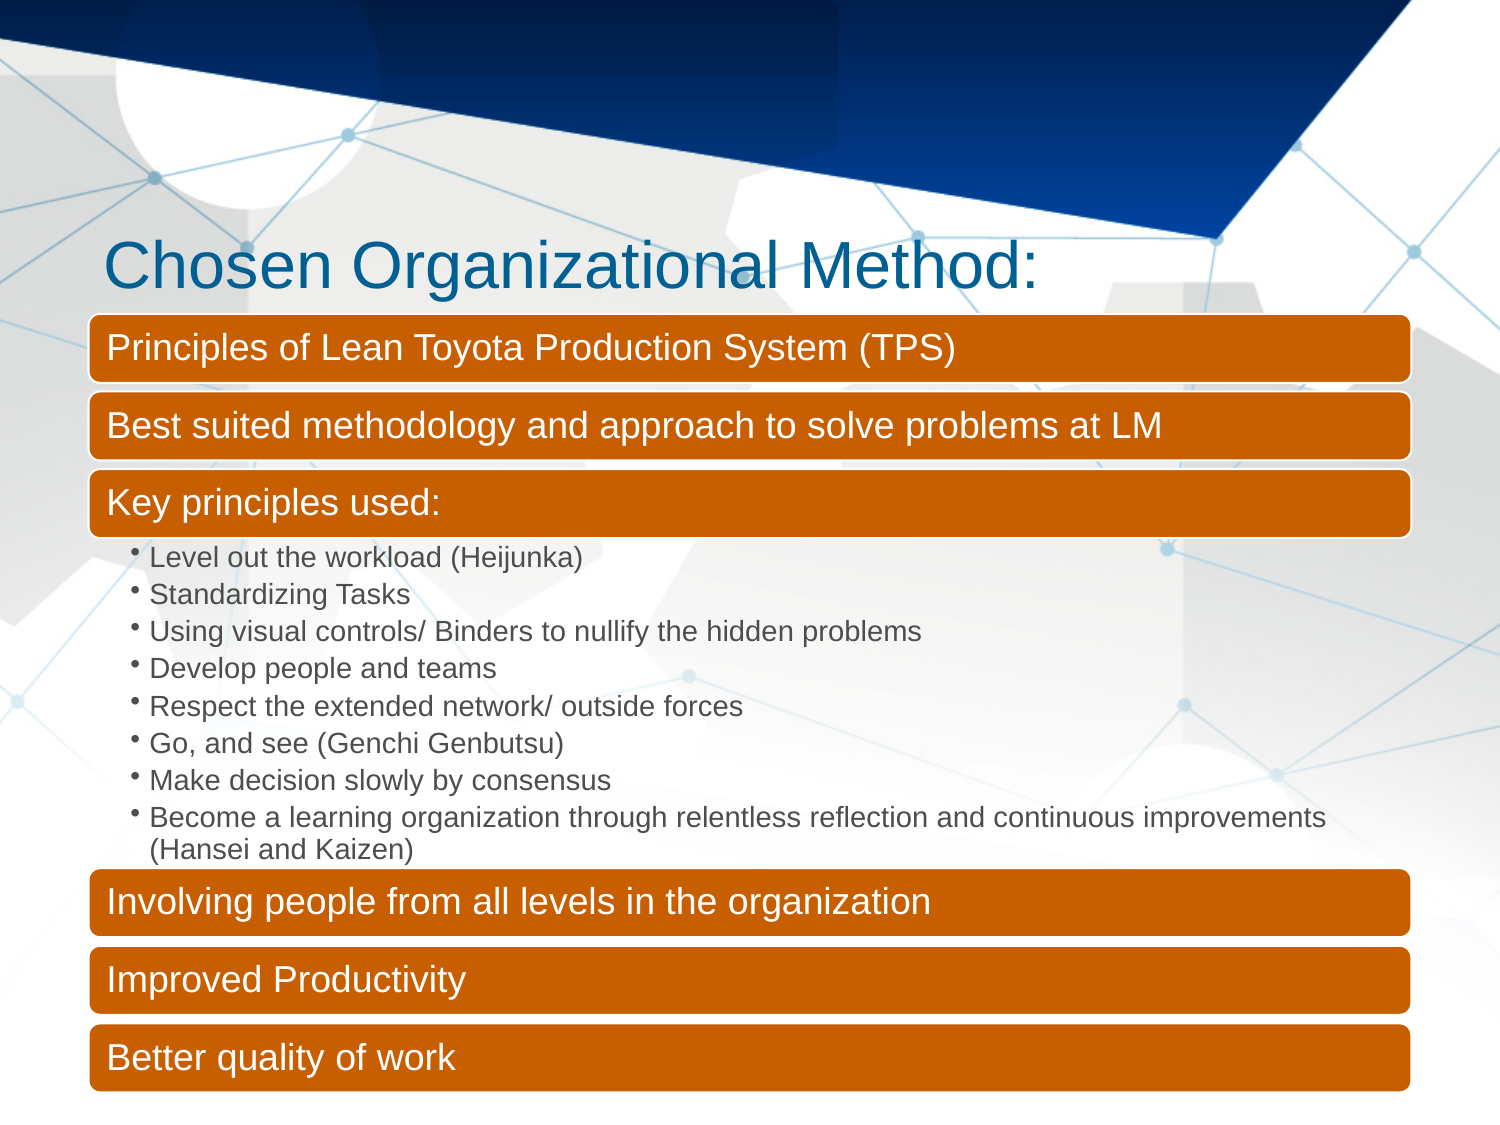

# Chosen Organizational Method:
Principles of Lean Toyota Production System (TPS)
Best suited methodology and approach to solve problems at LM
Key principles used:
Level out the workload (Heijunka)
Standardizing Tasks
Using visual controls/ Binders to nullify the hidden problems
Develop people and teams
Respect the extended network/ outside forces
Go, and see (Genchi Genbutsu)
Make decision slowly by consensus
Become a learning organization through relentless reflection and continuous improvements (Hansei and Kaizen)
Involving people from all levels in the organization
Improved Productivity
Better quality of work
Click to add text